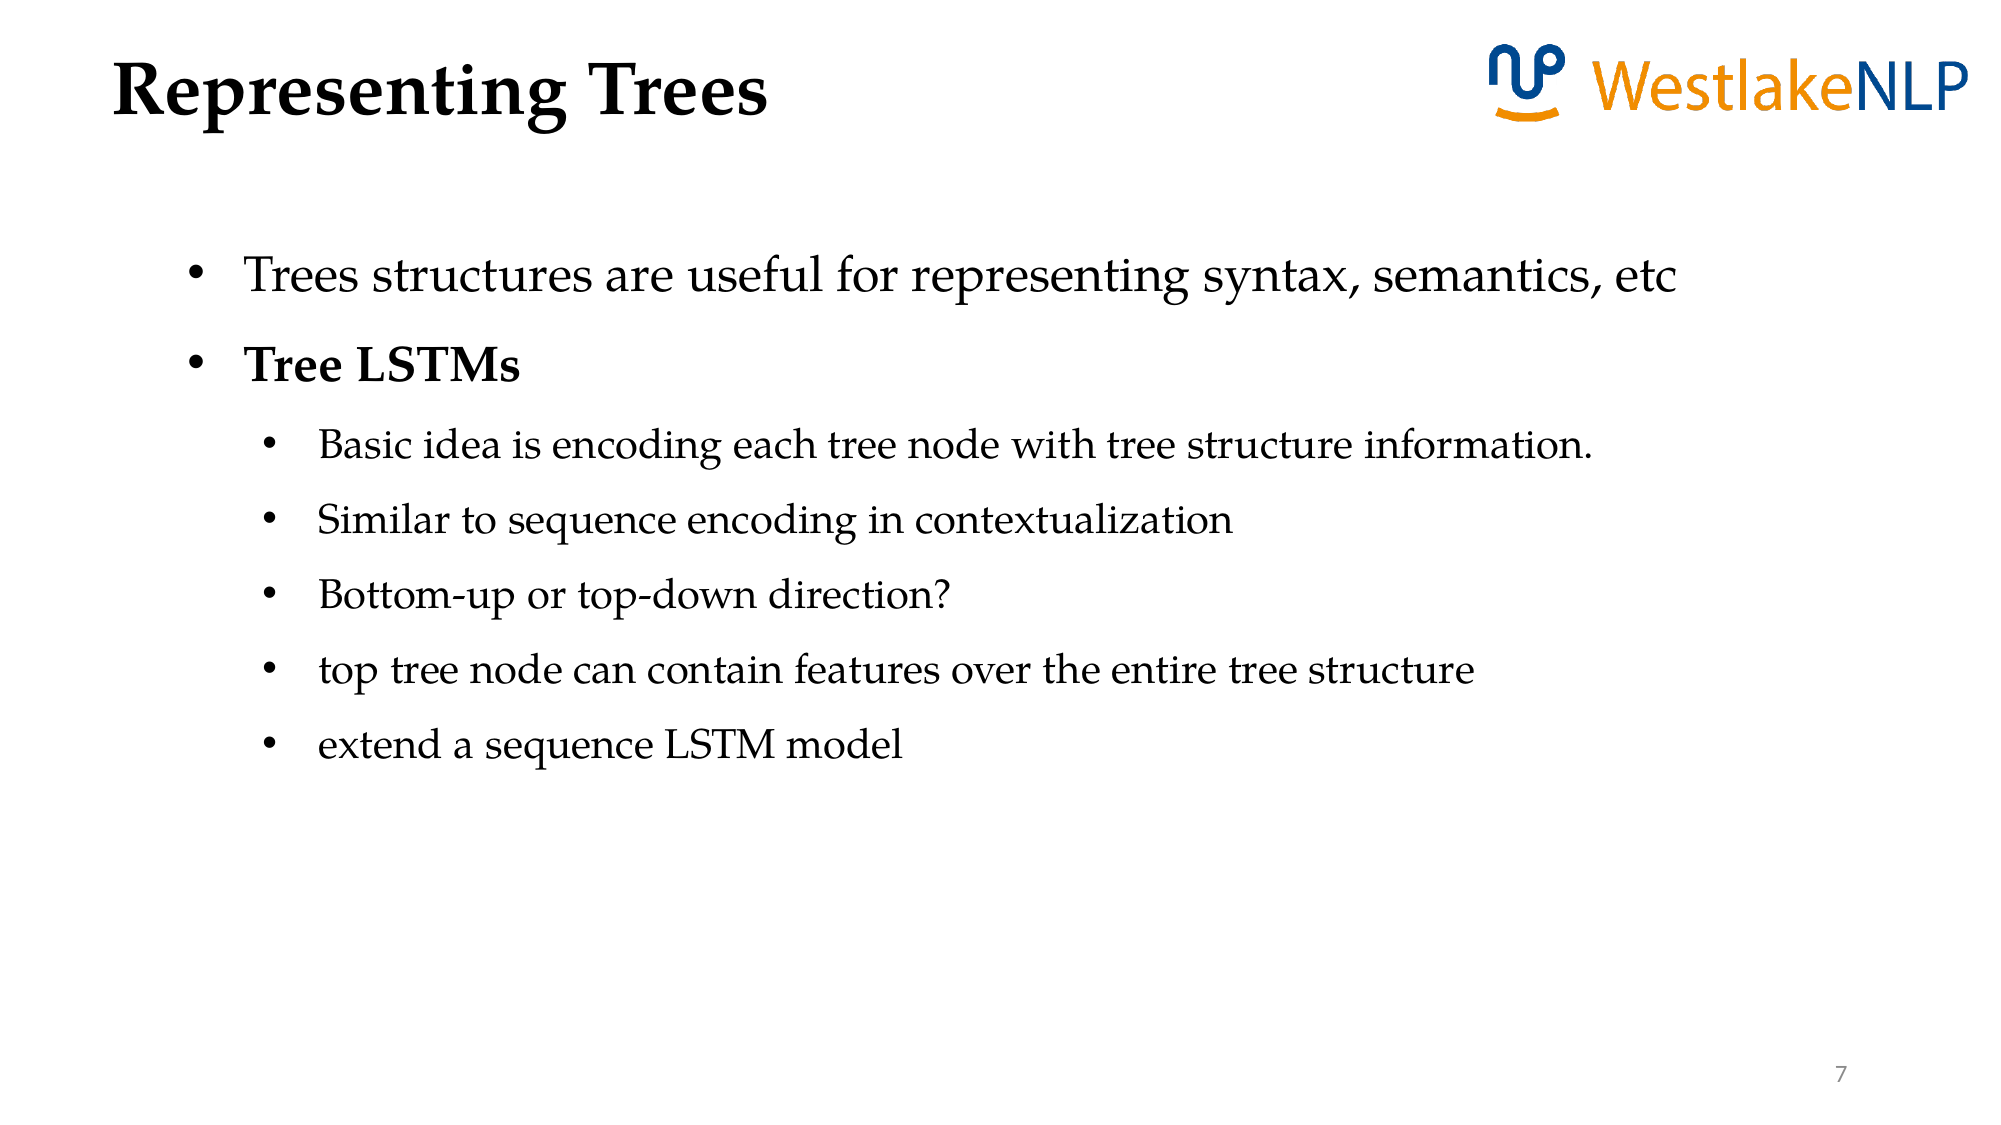

Representing Trees

Trees structures are useful for representing syntax, semantics, etc
Tree LSTMs
Basic idea is encoding each tree node with tree structure information.
Similar to sequence encoding in contextualization
Bottom-up or top-down direction?
top tree node can contain features over the entire tree structure
extend a sequence LSTM model
7